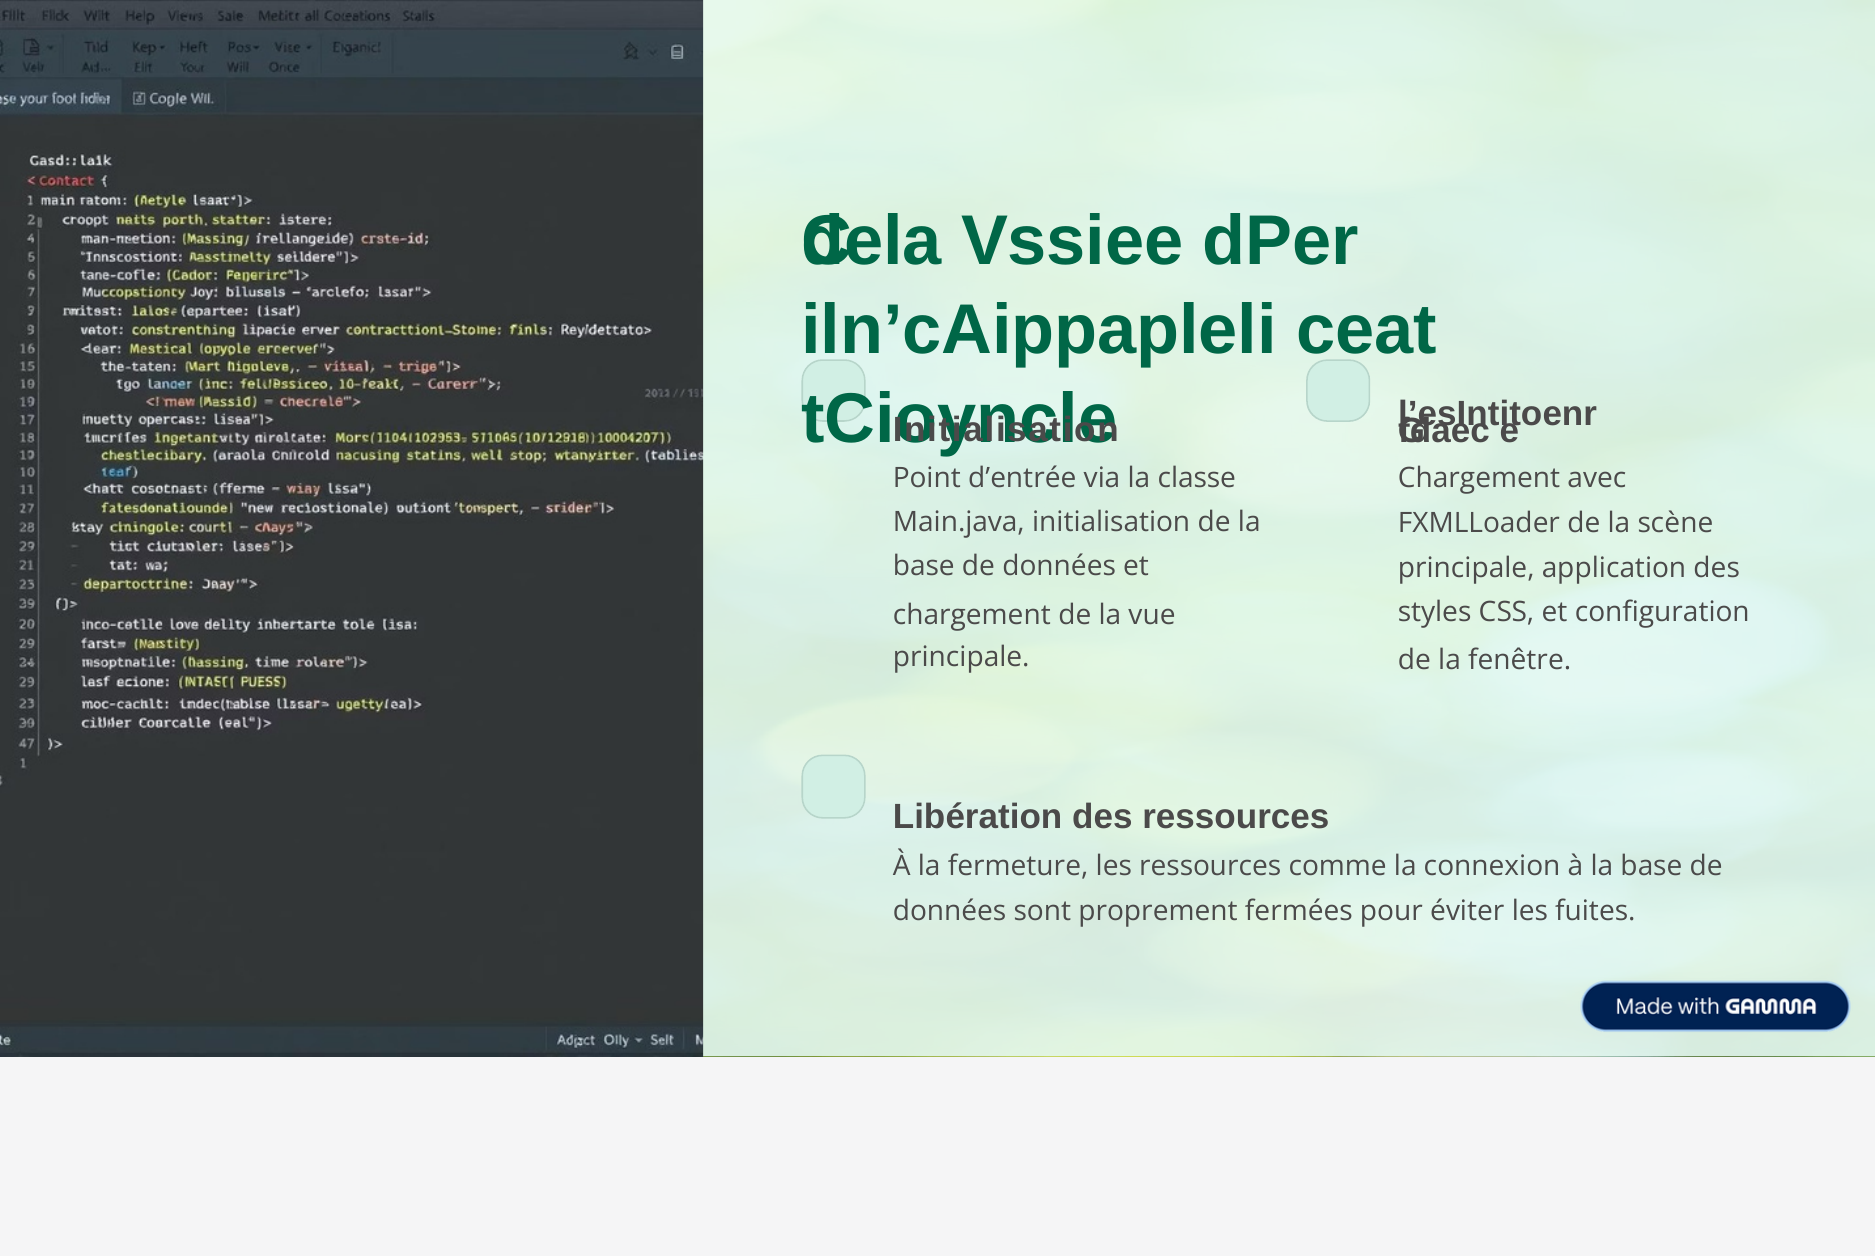

C
dela Vssiee dPer iln’cAippapleli ceat tCioyncle

Initialisation
Point d’entrée via la classe Main.java, initialisation de la base de données et
chargement de la vue
principale.
G
Chargement avec FXMLLoader de la scène principale, application des styles CSS, et configuration
de la fenêtre.
l’esIntitoenr fdaec e

Libération des ressources
À la fermeture, les ressources comme la connexion à la base de données sont proprement fermées pour éviter les fuites.